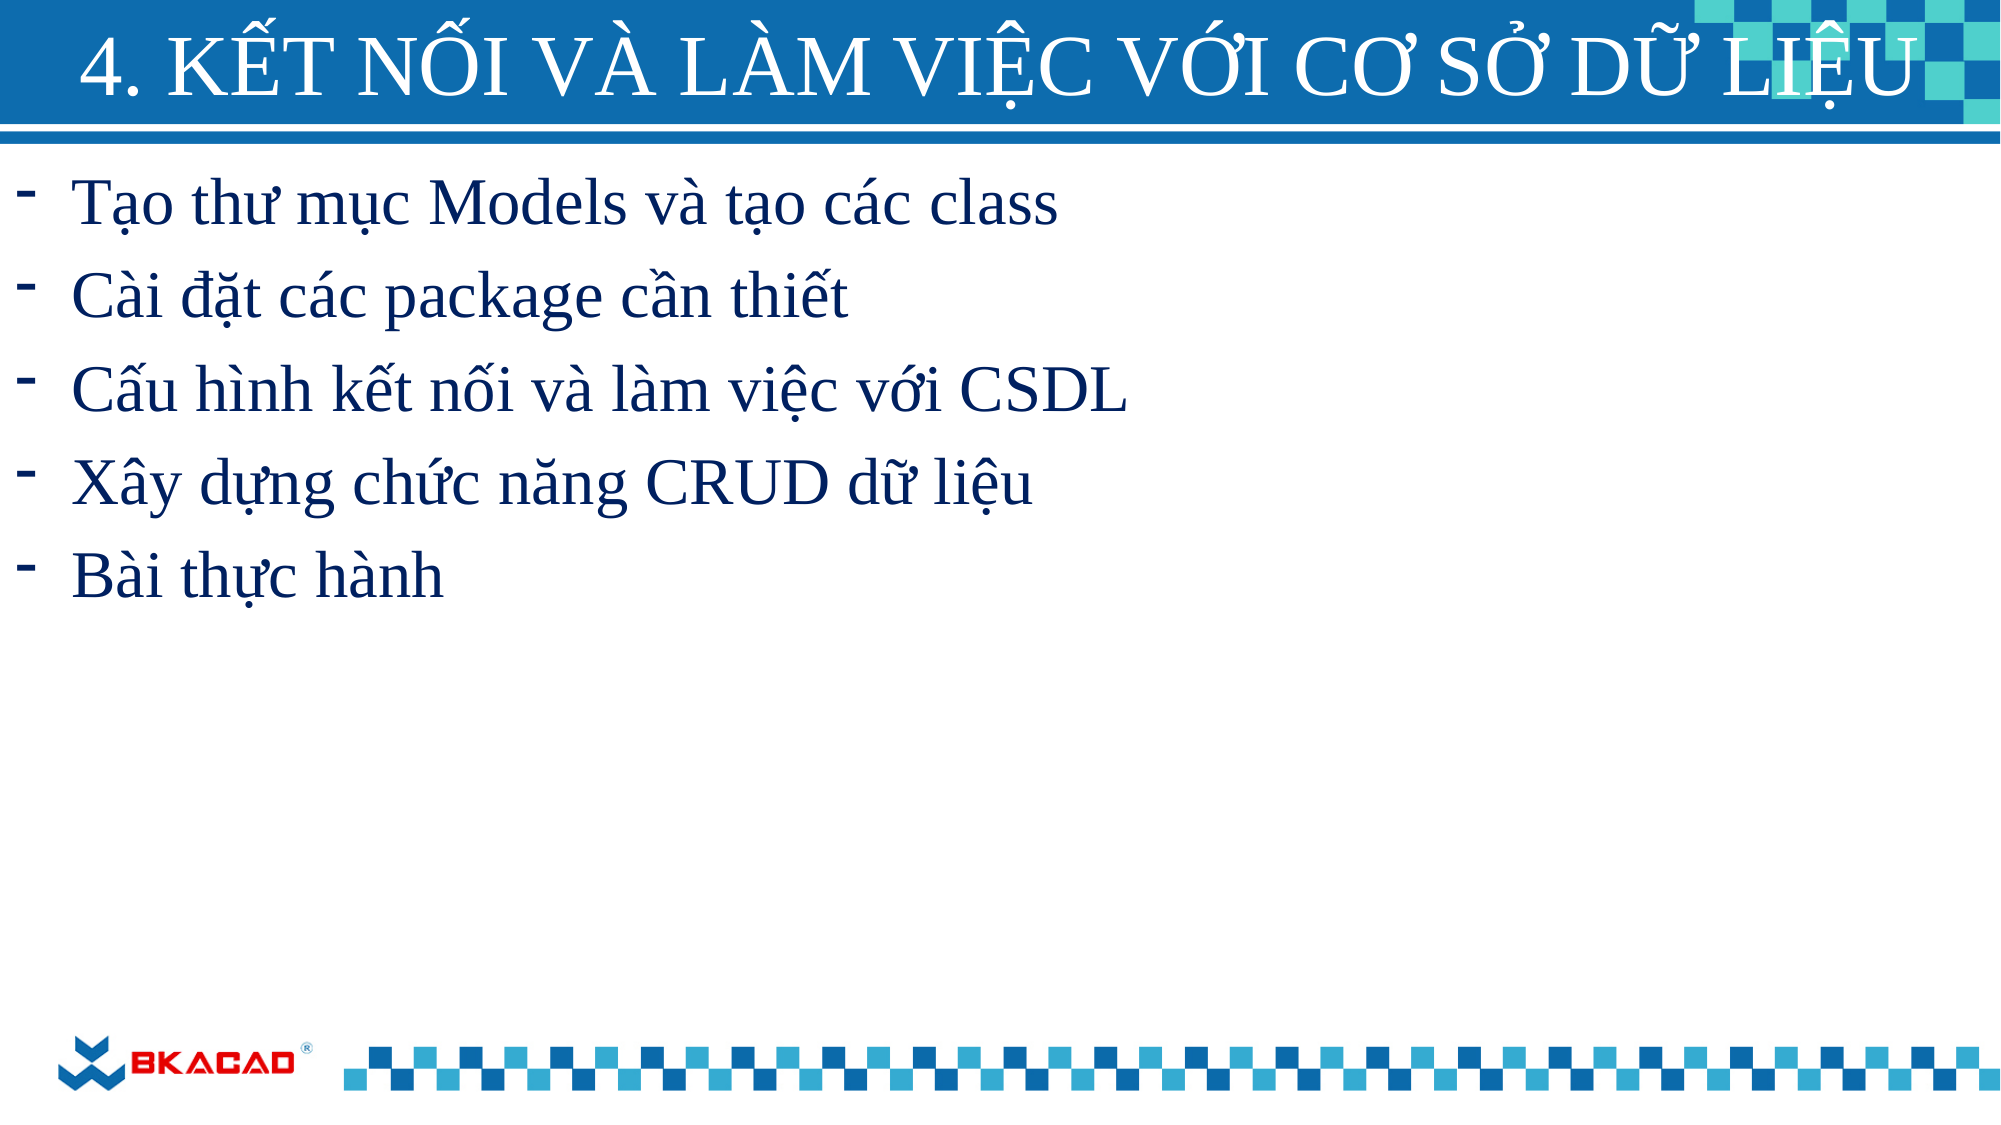

# 4. KẾT NỐI VÀ LÀM VIỆC VỚI CƠ SỞ DỮ LIỆU
Tạo thư mục Models và tạo các class
Cài đặt các package cần thiết
Cấu hình kết nối và làm việc với CSDL
Xây dựng chức năng CRUD dữ liệu
Bài thực hành